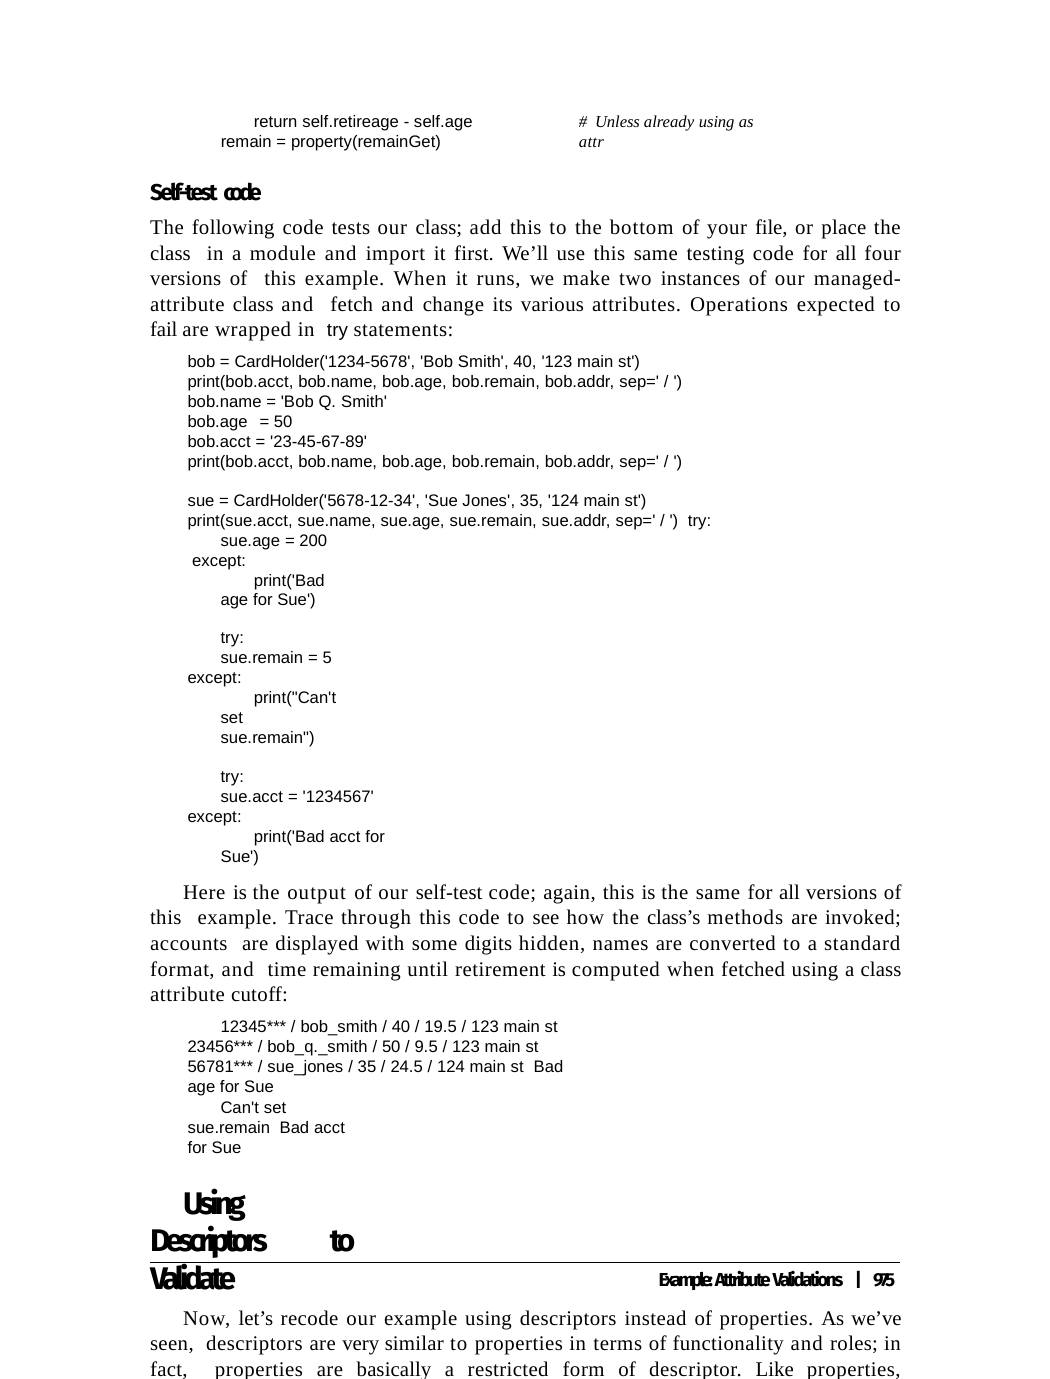

return self.retireage - self.age  remain = property(remainGet)
# Unless already using as attr
Self-test code
The following code tests our class; add this to the bottom of your file, or place the class  in a module and import it first. We’ll use this same testing code for all four versions of  this example. When it runs, we make two instances of our managed-attribute class and  fetch and change its various attributes. Operations expected to fail are wrapped in  try statements:
bob = CardHolder('1234-5678', 'Bob Smith', 40, '123 main st')  print(bob.acct, bob.name, bob.age, bob.remain, bob.addr, sep=' / ')  bob.name = 'Bob Q. Smith'
bob.age = 50
bob.acct = '23-45-67-89'
print(bob.acct, bob.name, bob.age, bob.remain, bob.addr, sep=' / ')

sue = CardHolder('5678-12-34', 'Sue Jones', 35, '124 main st')  print(sue.acct, sue.name, sue.age, sue.remain, sue.addr, sep=' / ')  try:
sue.age = 200  except:
print('Bad age for Sue')

try:
sue.remain = 5  except:
print("Can't set sue.remain")

try:
sue.acct = '1234567'  except:
print('Bad acct for Sue')
Here is the output of our self-test code; again, this is the same for all versions of this  example. Trace through this code to see how the class’s methods are invoked; accounts  are displayed with some digits hidden, names are converted to a standard format, and  time remaining until retirement is computed when fetched using a class attribute cutoff:
12345*** / bob_smith / 40 / 19.5 / 123 main st  23456*** / bob_q._smith / 50 / 9.5 / 123 main st  56781*** / sue_jones / 35 / 24.5 / 124 main st  Bad age for Sue
Can't set sue.remain  Bad acct for Sue

Using Descriptors to Validate
Now, let’s recode our example using descriptors instead of properties. As we’ve seen,  descriptors are very similar to properties in terms of functionality and roles; in fact,  properties are basically a restricted form of descriptor. Like properties, descriptors are

Example: Attribute Validations | 975